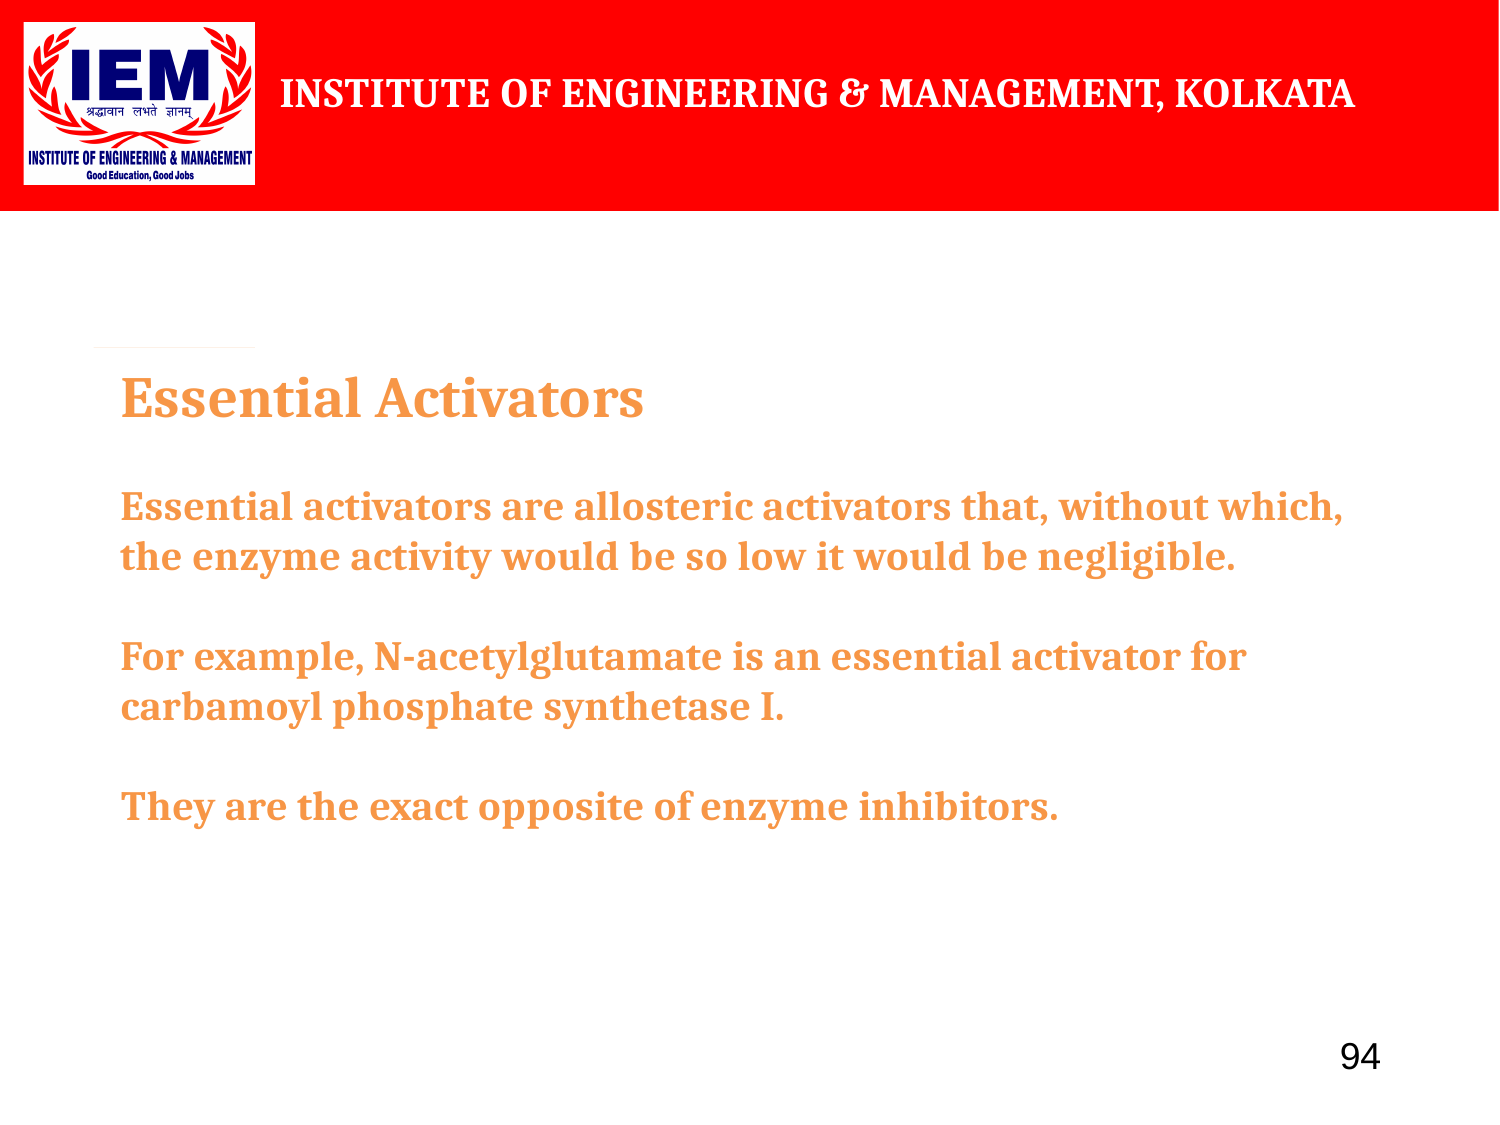

Essential Activators

Essential activators are allosteric activators that, without which, the enzyme activity would be so low it would be negligible.

For example, N-acetylglutamate is an essential activator for carbamoyl phosphate synthetase I.

They are the exact opposite of enzyme inhibitors.